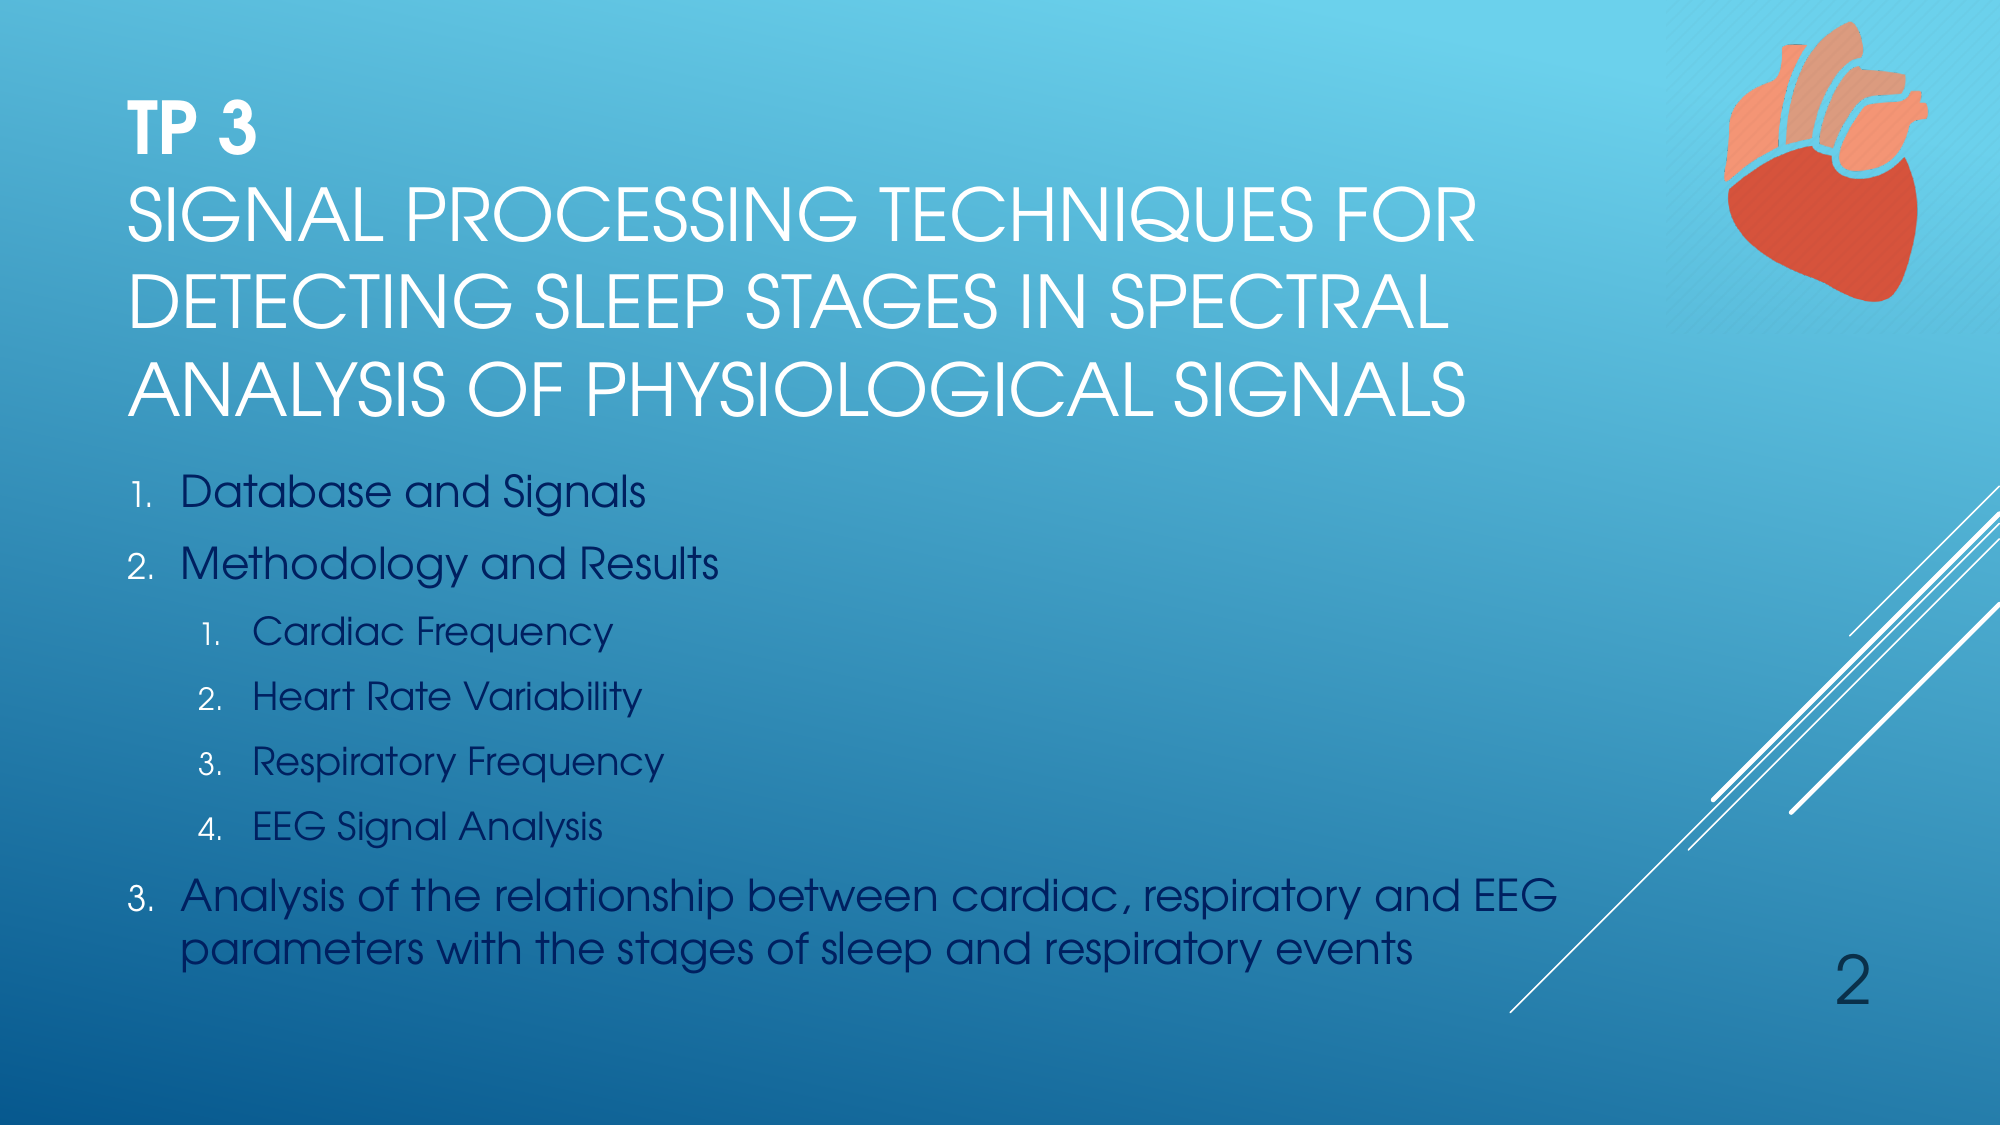

# Tp 3 Signal Processing Techniques for detecting SLEEP STAGES in Spectral Analysis of Physiological Signals
Database and Signals
Methodology and Results
Cardiac Frequency
Heart Rate Variability
Respiratory Frequency
EEG Signal Analysis
Analysis of the relationship between cardiac, respiratory and EEG parameters with the stages of sleep and respiratory events
2